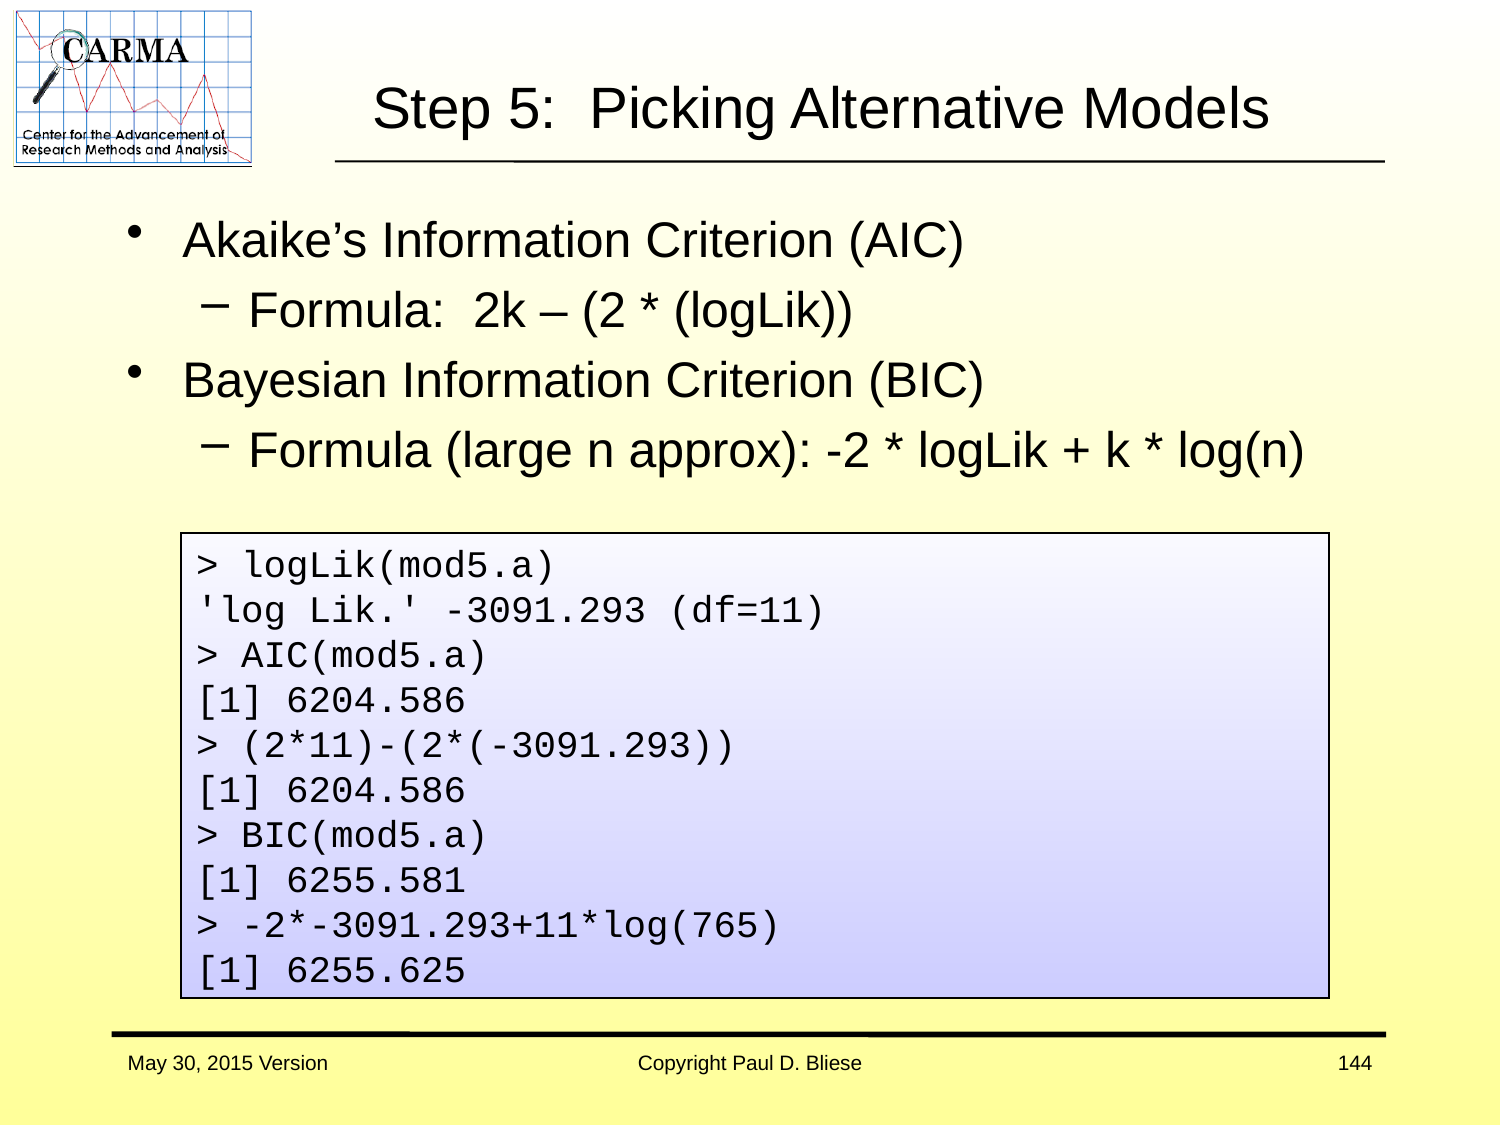

# Step 5:  Picking Alternative Models
Akaike’s Information Criterion (AIC)
Formula:  2k – (2 * (logLik))
Bayesian Information Criterion (BIC)
Formula (large n approx): -2 * logLik + k * log(n)

> logLik(mod5.a)
'log Lik.' -3091.293 (df=11)
> AIC(mod5.a)
[1] 6204.586
> (2*11)-(2*(-3091.293))
[1] 6204.586
> BIC(mod5.a)
[1] 6255.581
> -2*-3091.293+11*log(765)
[1] 6255.625
May 30, 2015 Version
Copyright Paul D. Bliese
144